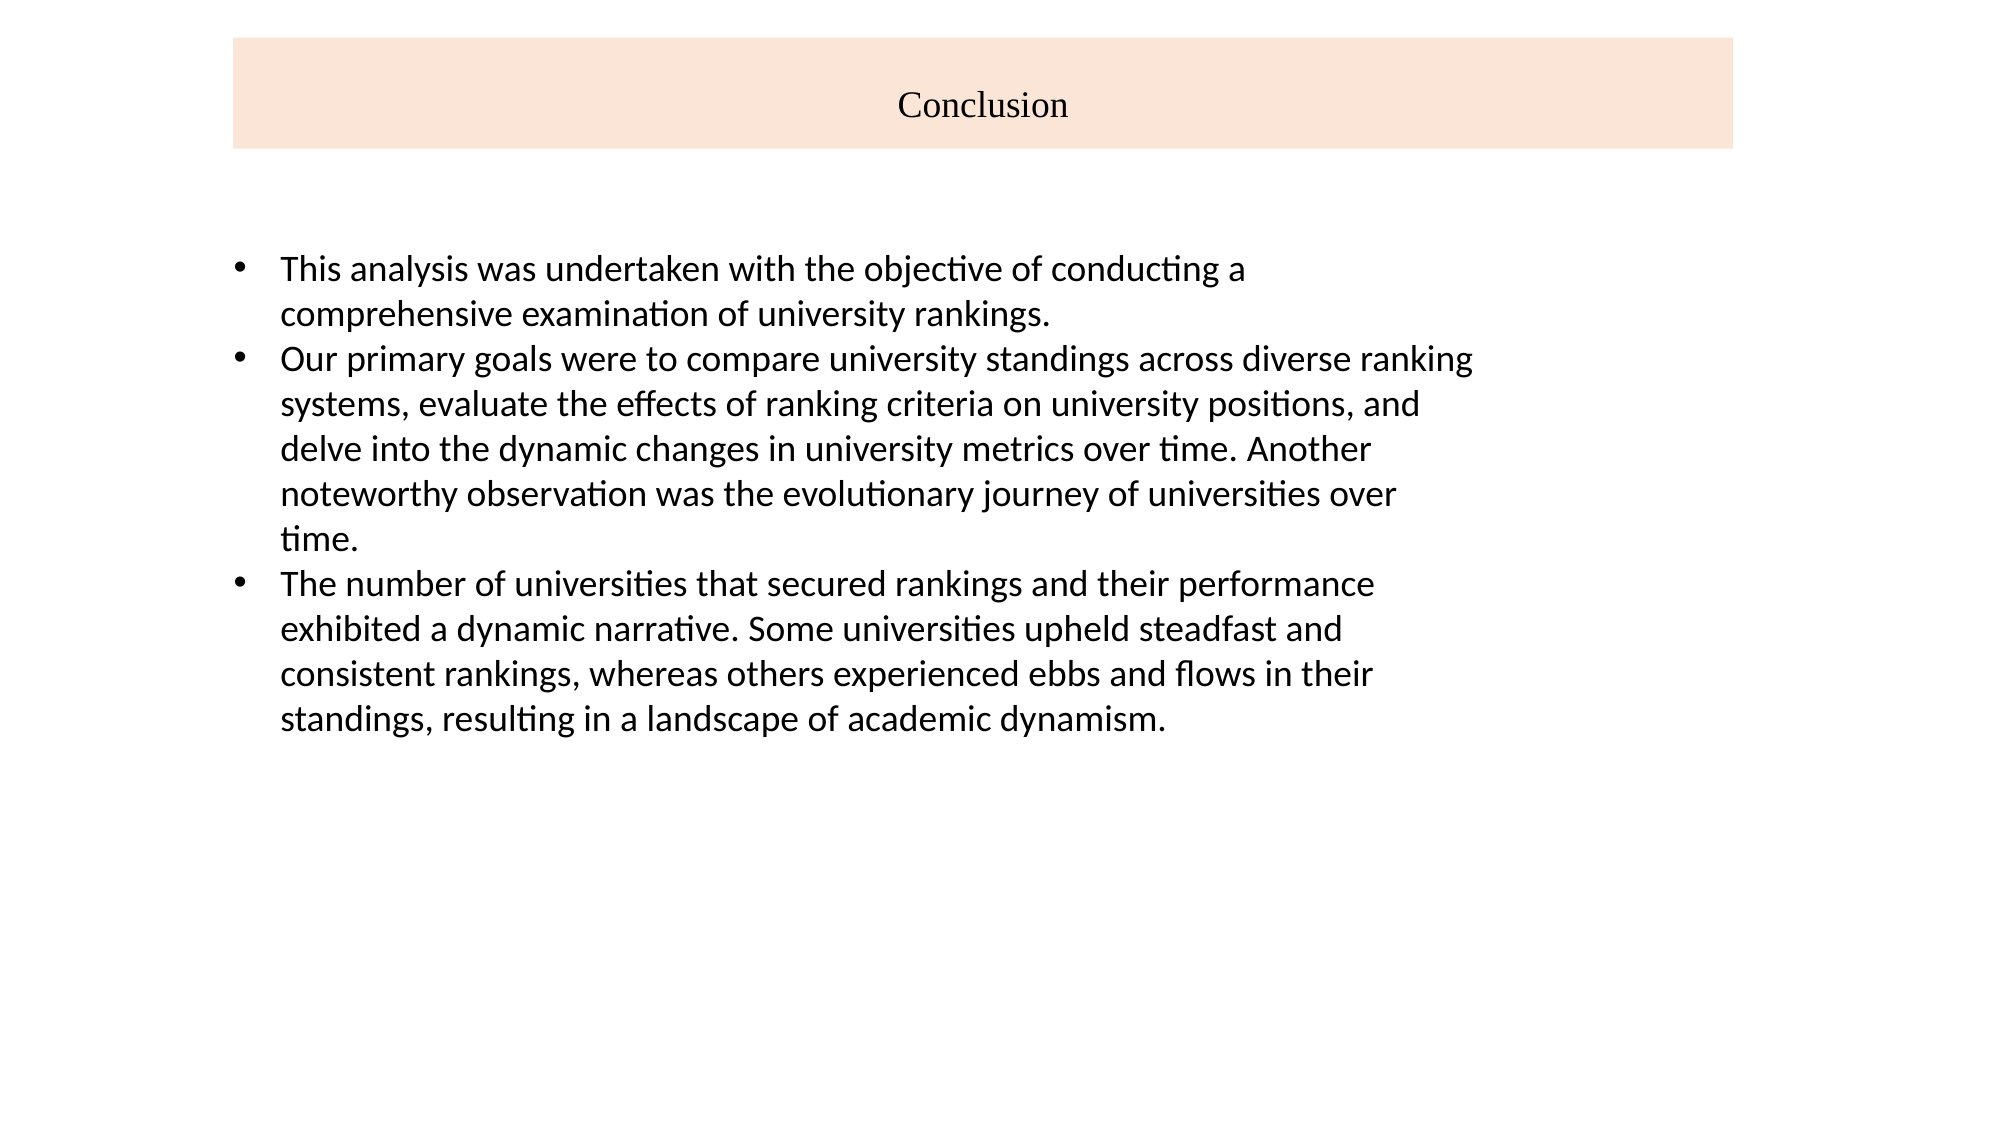

# Conclusion
This analysis was undertaken with the objective of conducting a comprehensive examination of university rankings.
Our primary goals were to compare university standings across diverse ranking systems, evaluate the effects of ranking criteria on university positions, and delve into the dynamic changes in university metrics over time. Another noteworthy observation was the evolutionary journey of universities over time.
The number of universities that secured rankings and their performance exhibited a dynamic narrative. Some universities upheld steadfast and consistent rankings, whereas others experienced ebbs and flows in their standings, resulting in a landscape of academic dynamism.